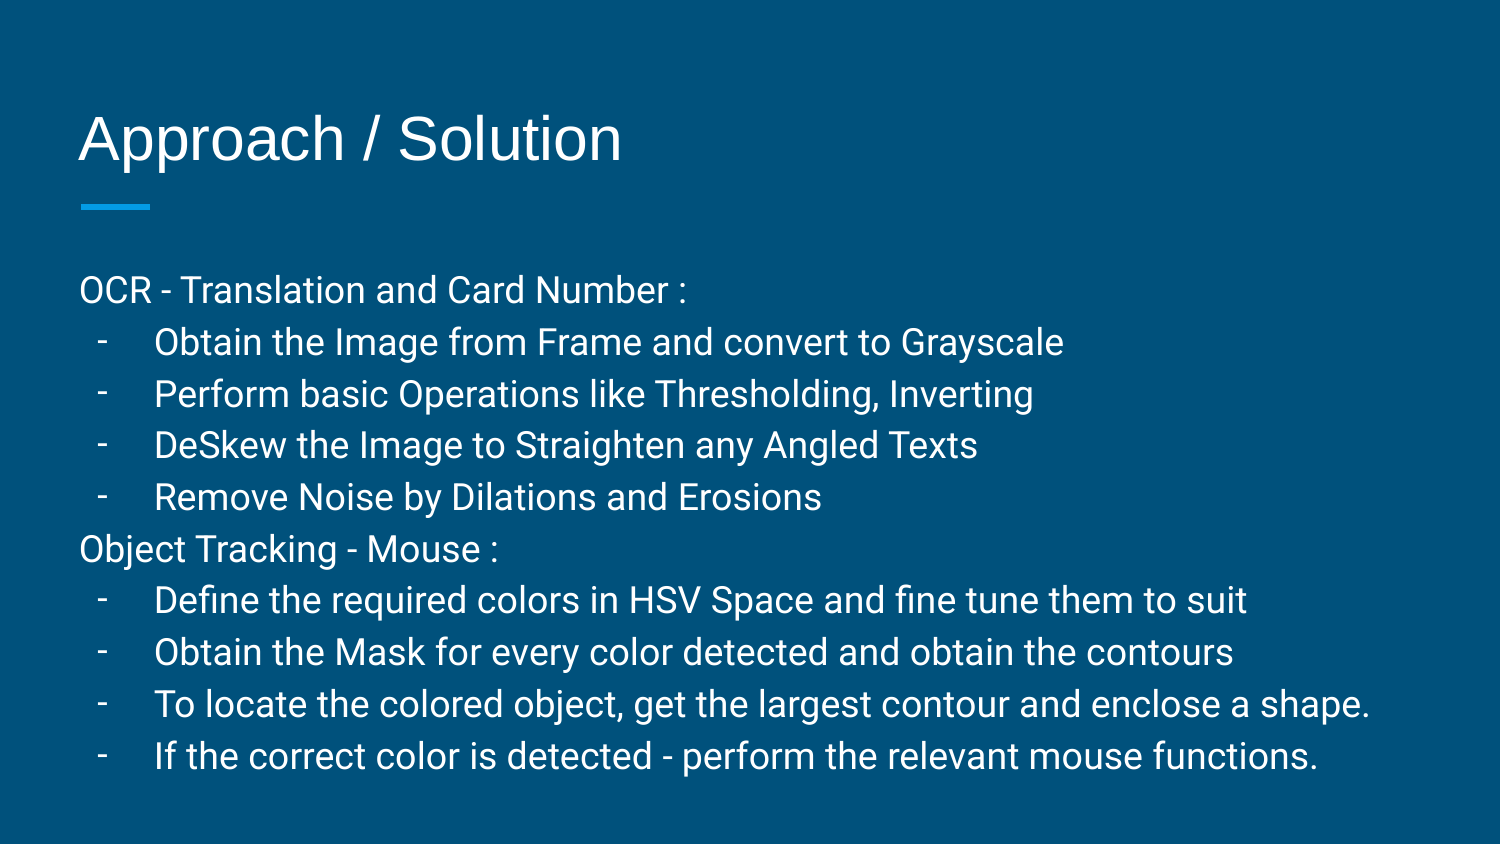

# Approach / Solution
OCR - Translation and Card Number :
Obtain the Image from Frame and convert to Grayscale
Perform basic Operations like Thresholding, Inverting
DeSkew the Image to Straighten any Angled Texts
Remove Noise by Dilations and Erosions
Object Tracking - Mouse :
Define the required colors in HSV Space and fine tune them to suit
Obtain the Mask for every color detected and obtain the contours
To locate the colored object, get the largest contour and enclose a shape.
If the correct color is detected - perform the relevant mouse functions.